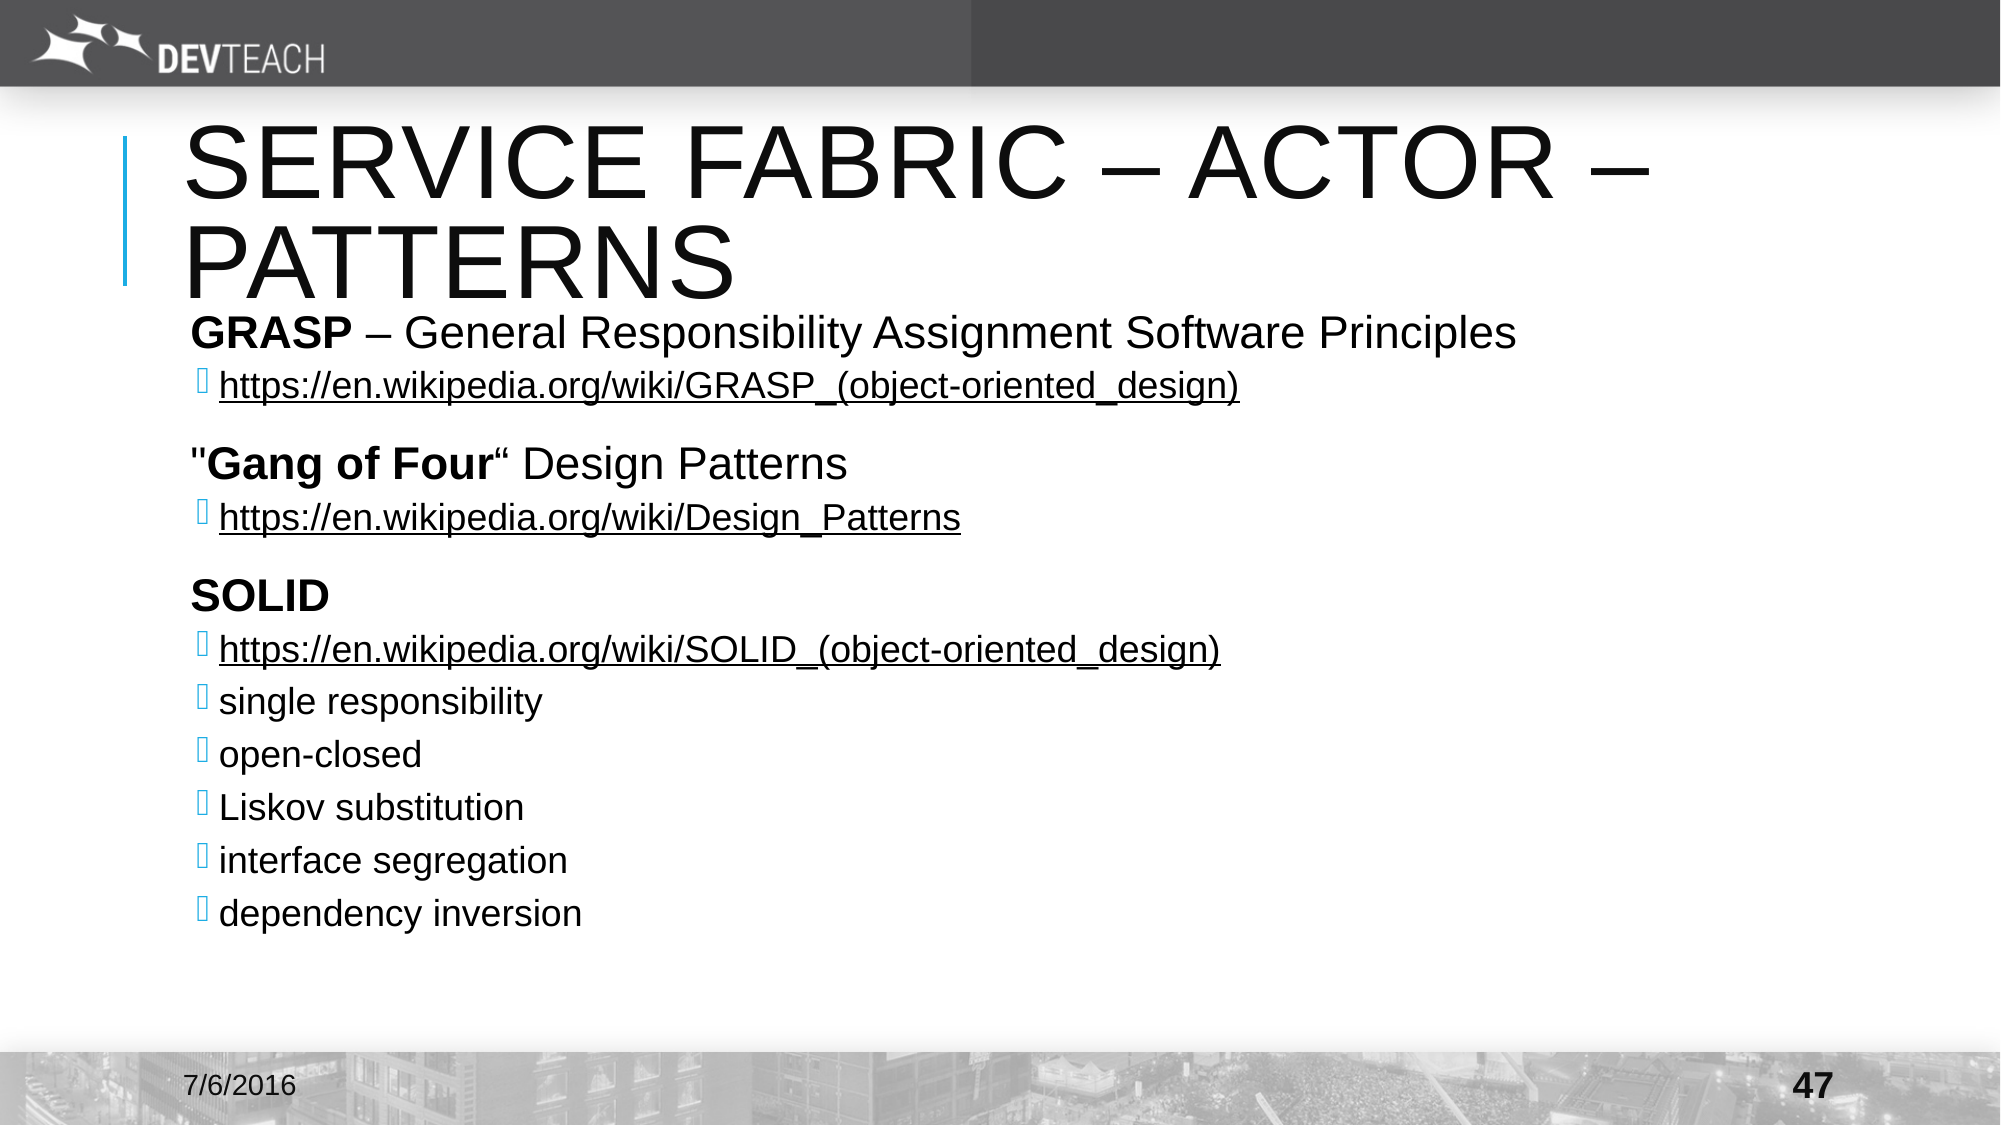

# Service fabric – Actor – Patterns
GRASP – General Responsibility Assignment Software Principles
https://en.wikipedia.org/wiki/GRASP_(object-oriented_design)
"Gang of Four“ Design Patterns
https://en.wikipedia.org/wiki/Design_Patterns
SOLID
https://en.wikipedia.org/wiki/SOLID_(object-oriented_design)
single responsibility
open-closed
Liskov substitution
interface segregation
dependency inversion
7/6/2016
47